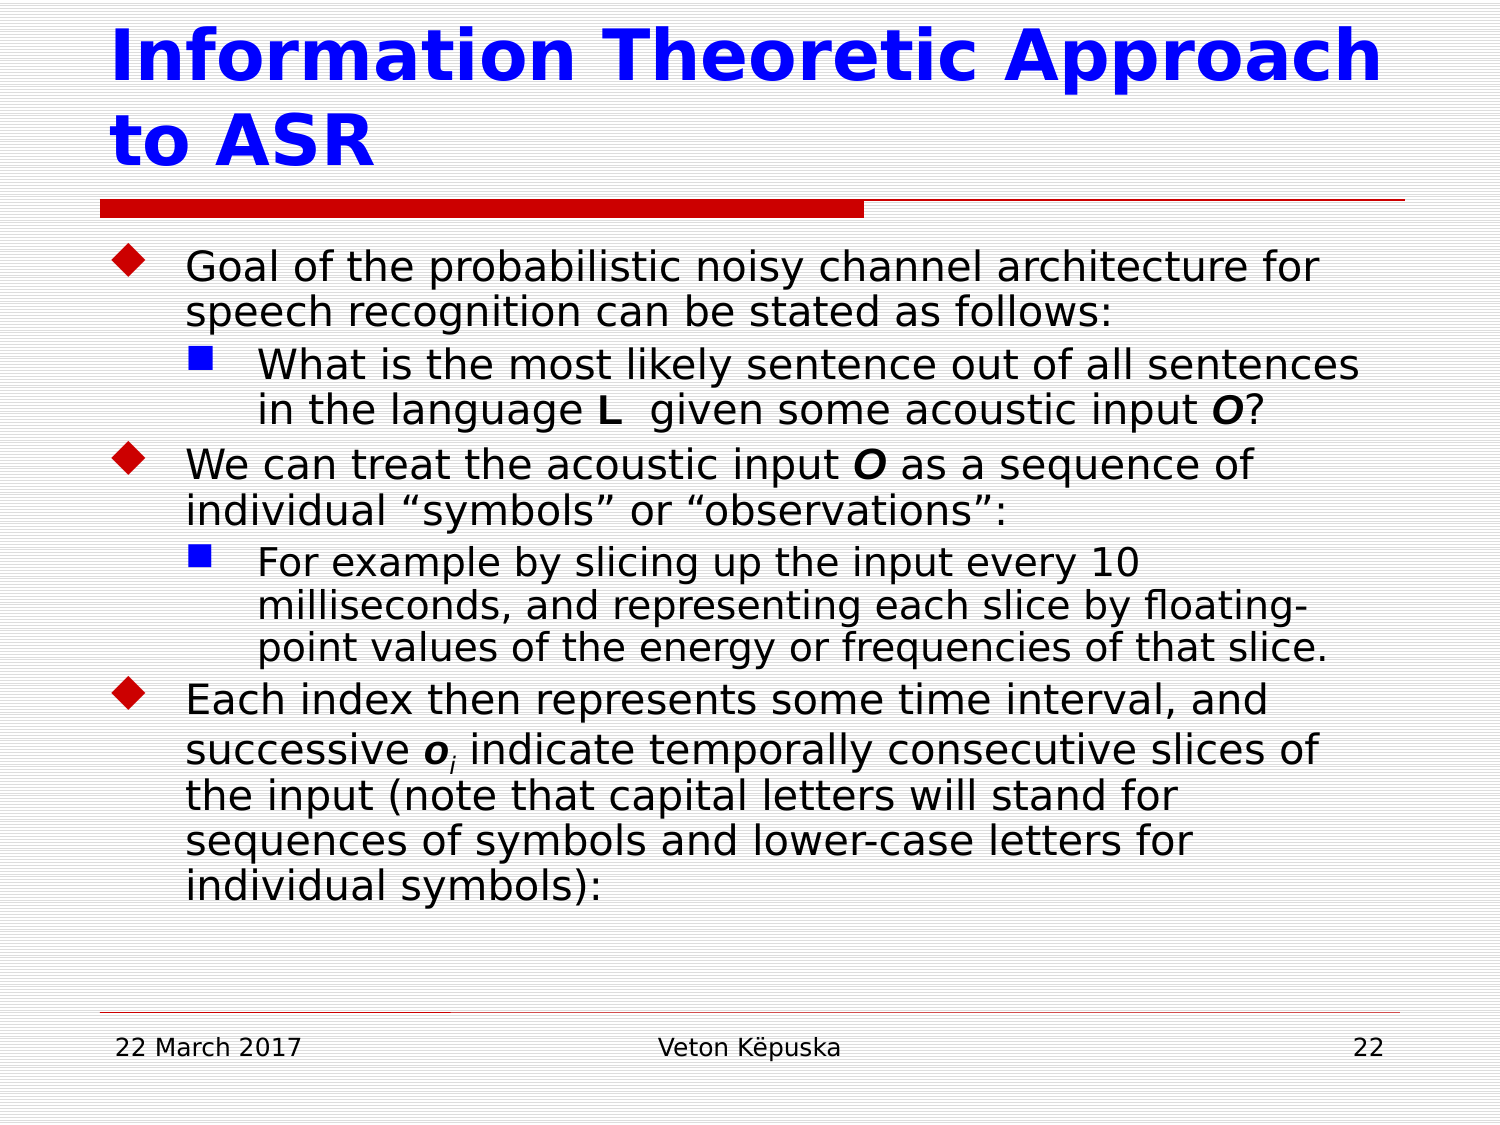

# Information Theoretic Approach to ASR
Goal of the probabilistic noisy channel architecture for speech recognition can be stated as follows:
What is the most likely sentence out of all sentences in the language L  given some acoustic input O?
We can treat the acoustic input O as a sequence of individual “symbols” or “observations”:
For example by slicing up the input every 10 milliseconds, and representing each slice by floating-point values of the energy or frequencies of that slice.
Each index then represents some time interval, and successive oi indicate temporally consecutive slices of the input (note that capital letters will stand for sequences of symbols and lower-case letters for individual symbols):
22 March 2017
Veton Këpuska
22